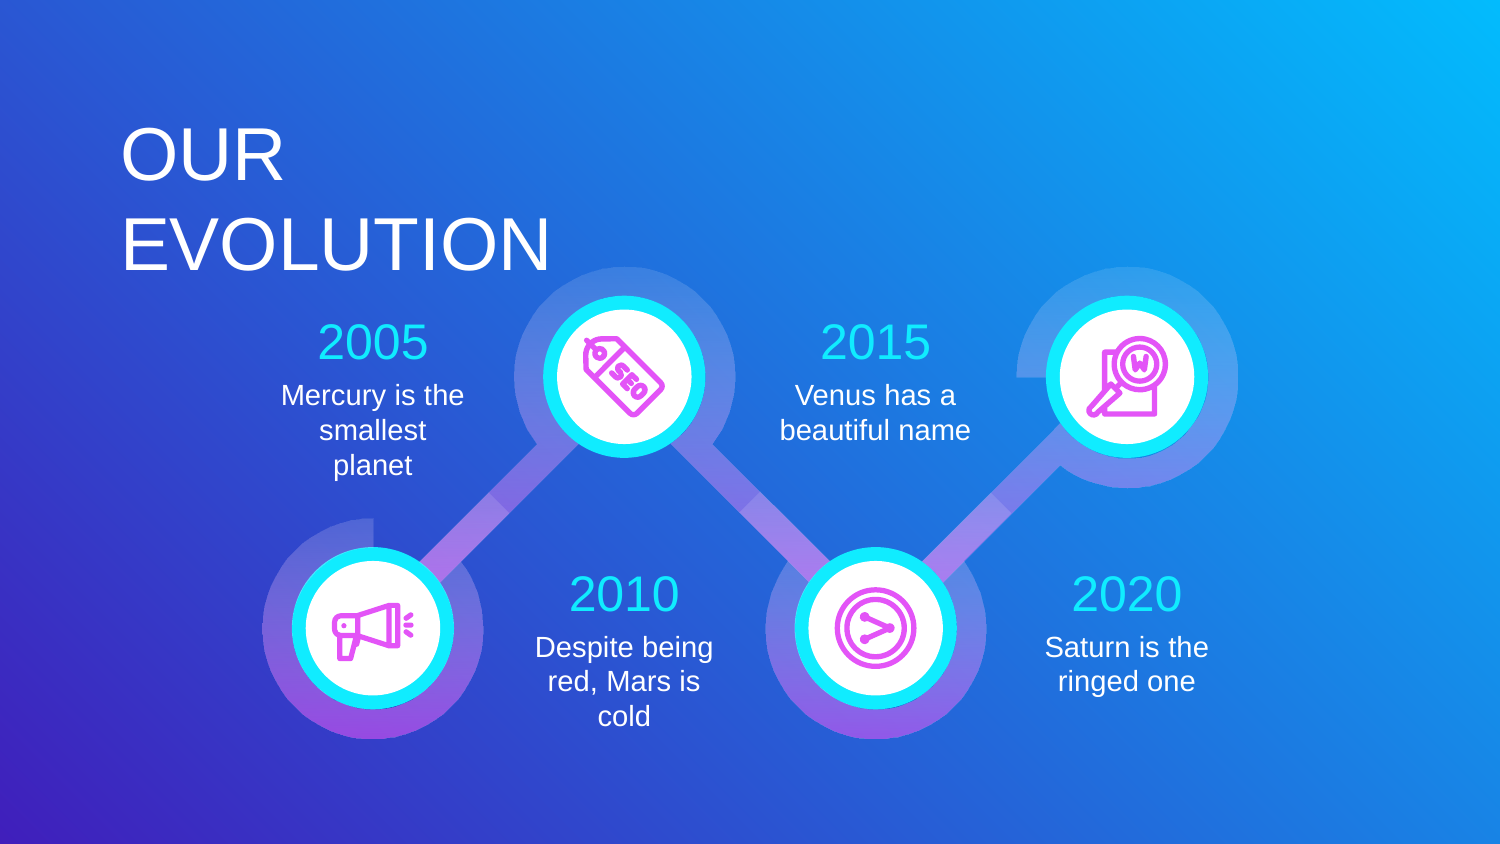

# OUR EVOLUTION

2015
2005

Venus has a beautiful name

Mercury is the smallest planet

2020
2010

Saturn is the ringed one

Despite being red, Mars is cold